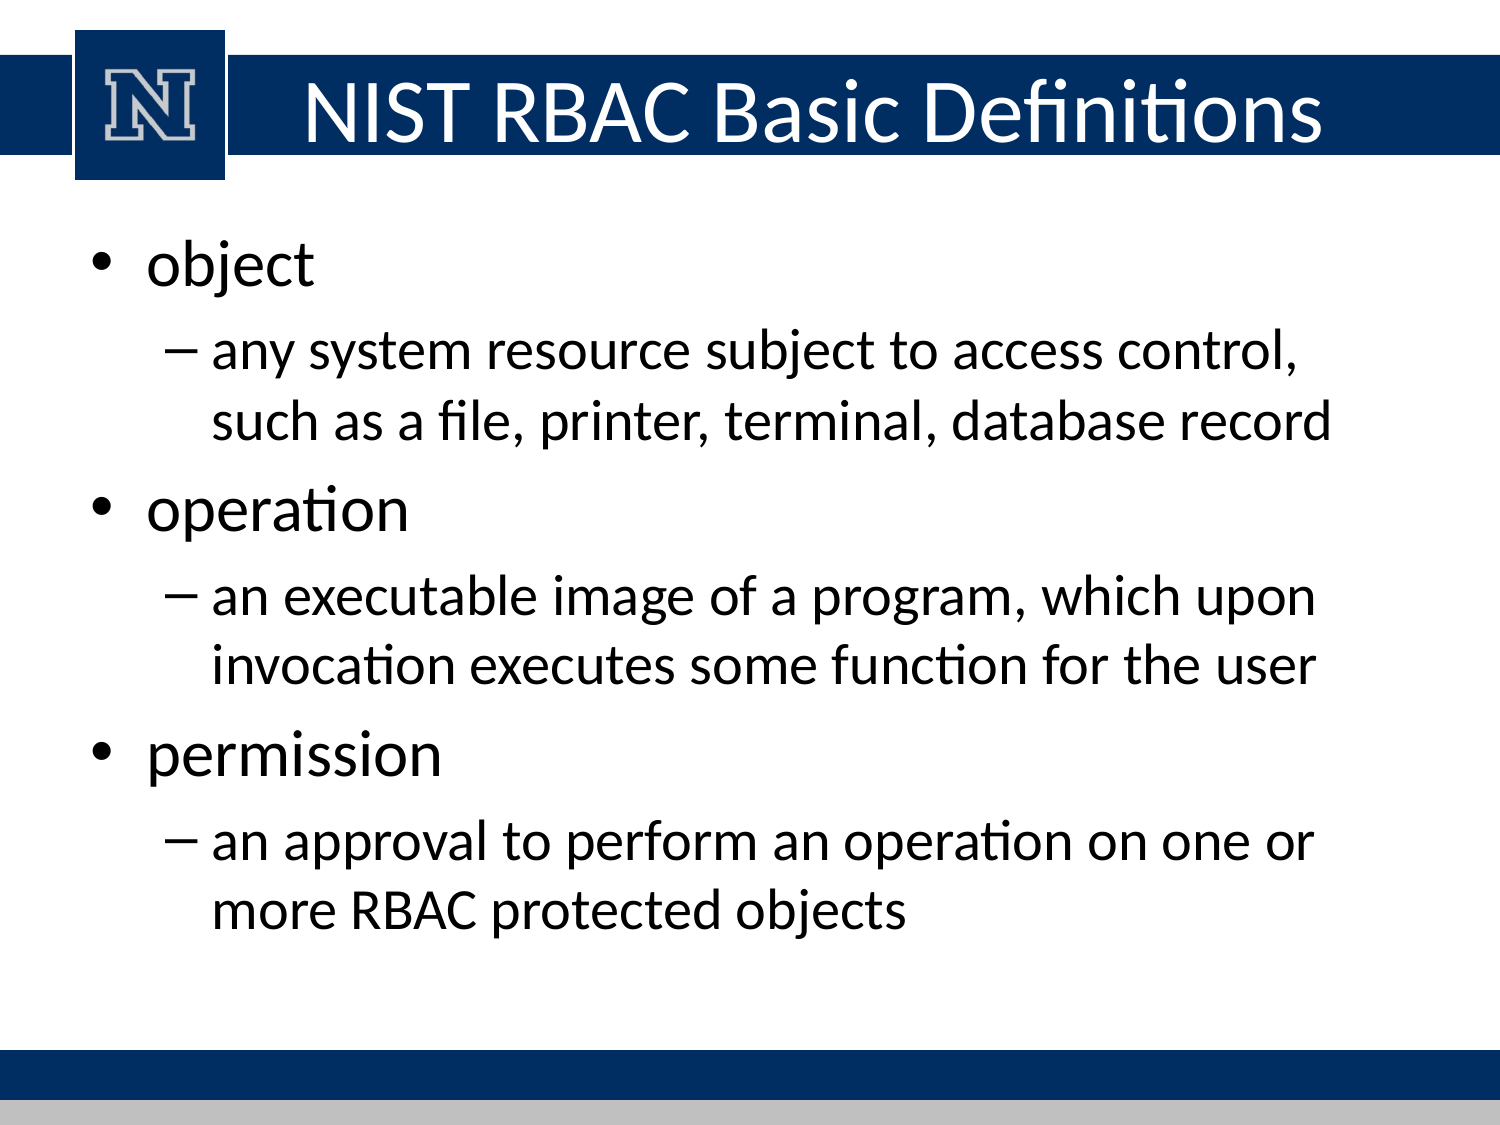

# NIST RBAC Basic Definitions
object
any system resource subject to access control, such as a file, printer, terminal, database record
operation
an executable image of a program, which upon invocation executes some function for the user
permission
an approval to perform an operation on one or more RBAC protected objects